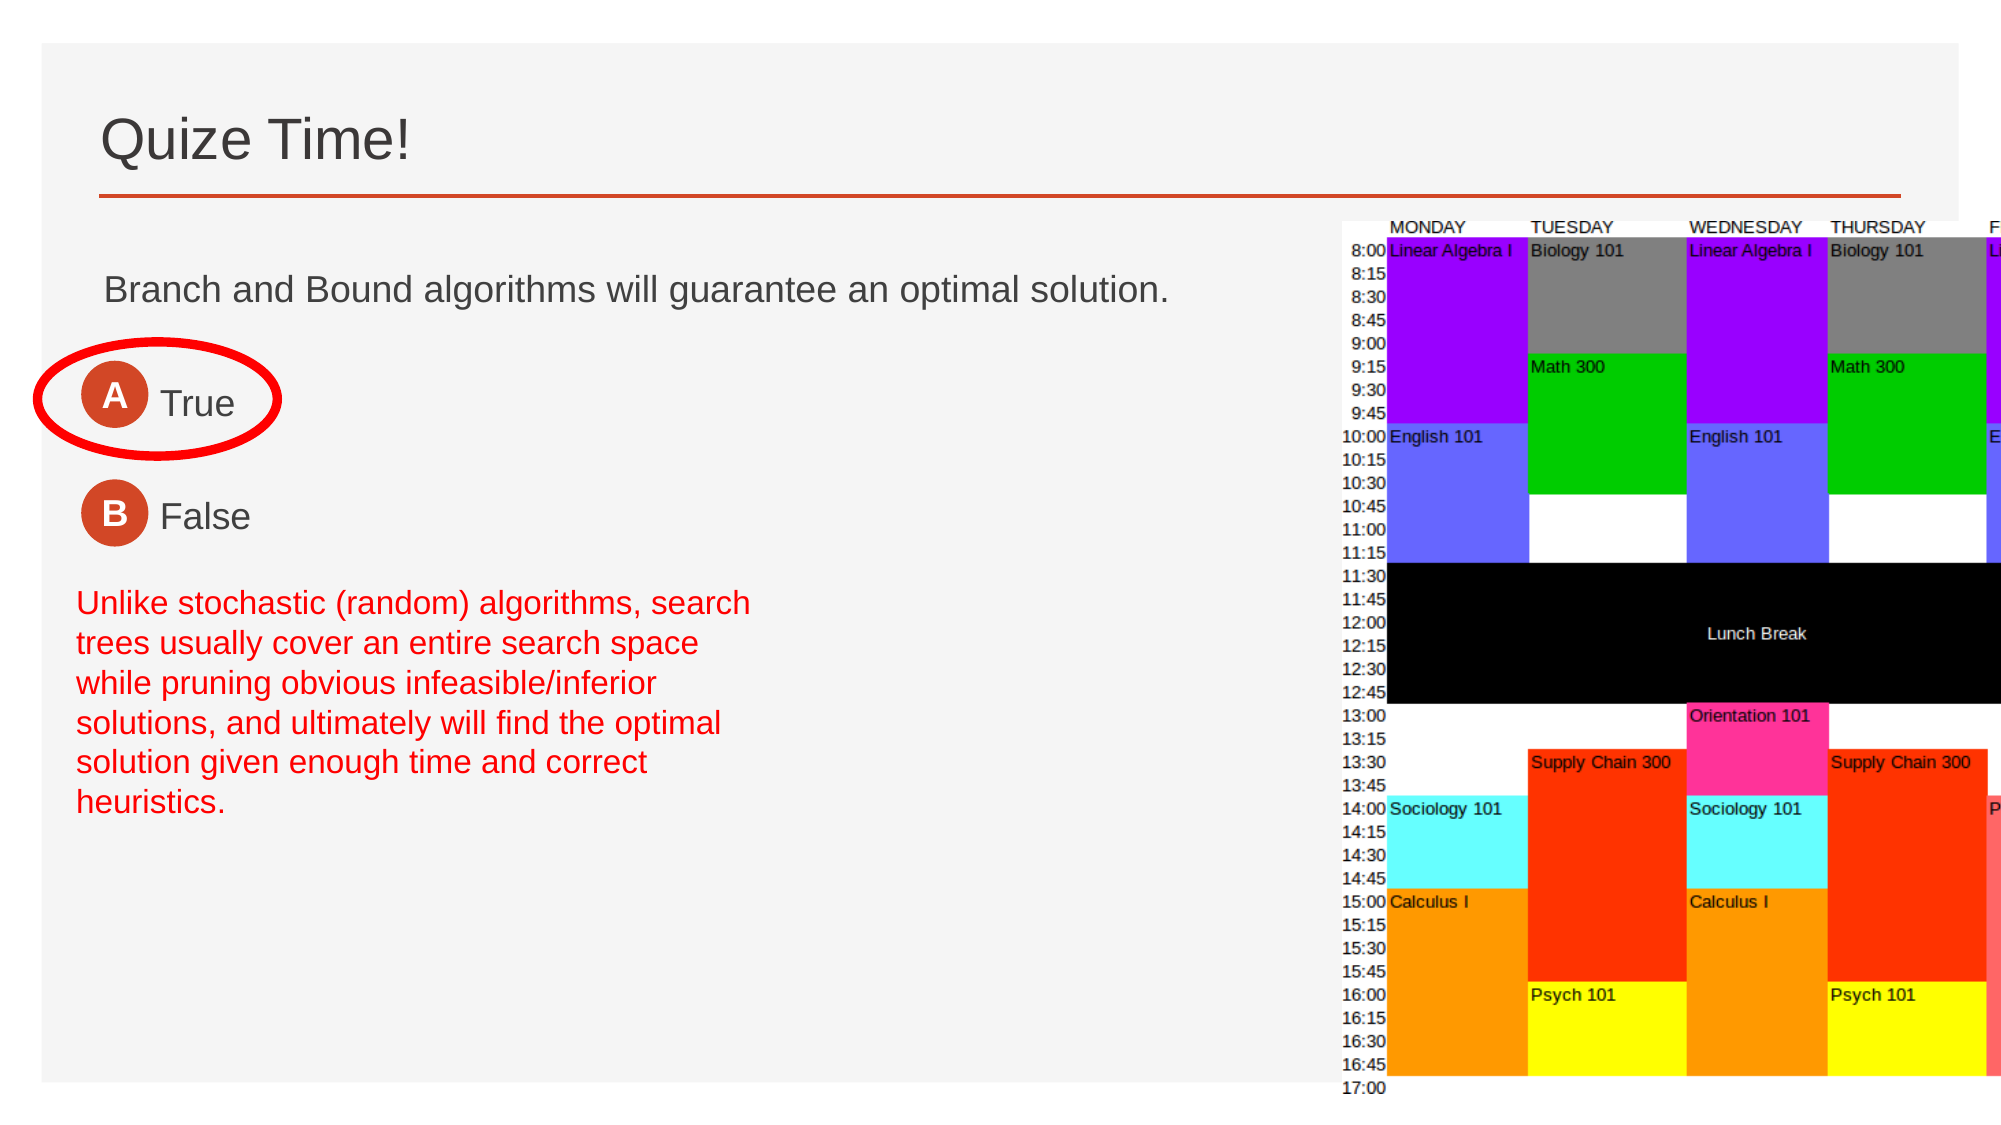

# Quize Time!

Branch and Bound algorithms will guarantee an optimal solution.
True
False

A

B
Unlike stochastic (random) algorithms, search trees usually cover an entire search space while pruning obvious infeasible/inferior solutions, and ultimately will find the optimal solution given enough time and correct heuristics.